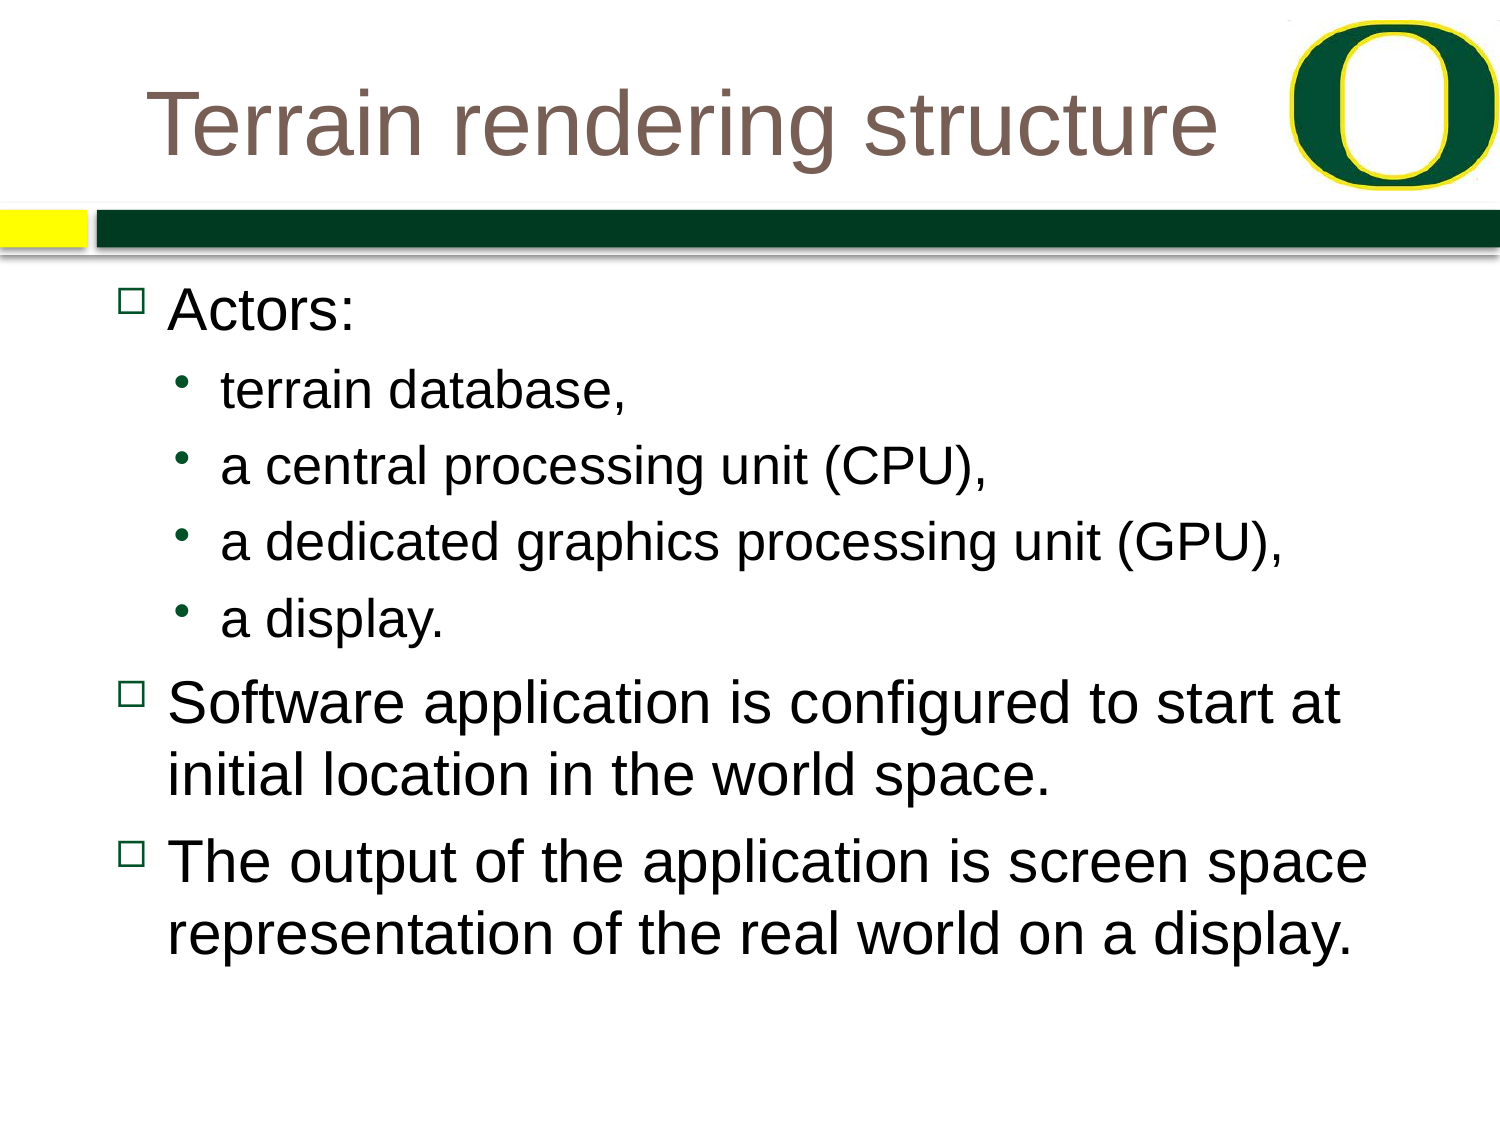

# Terrain rendering structure
Actors:
terrain database,
a central processing unit (CPU),
a dedicated graphics processing unit (GPU),
a display.
Software application is configured to start at initial location in the world space.
The output of the application is screen space representation of the real world on a display.